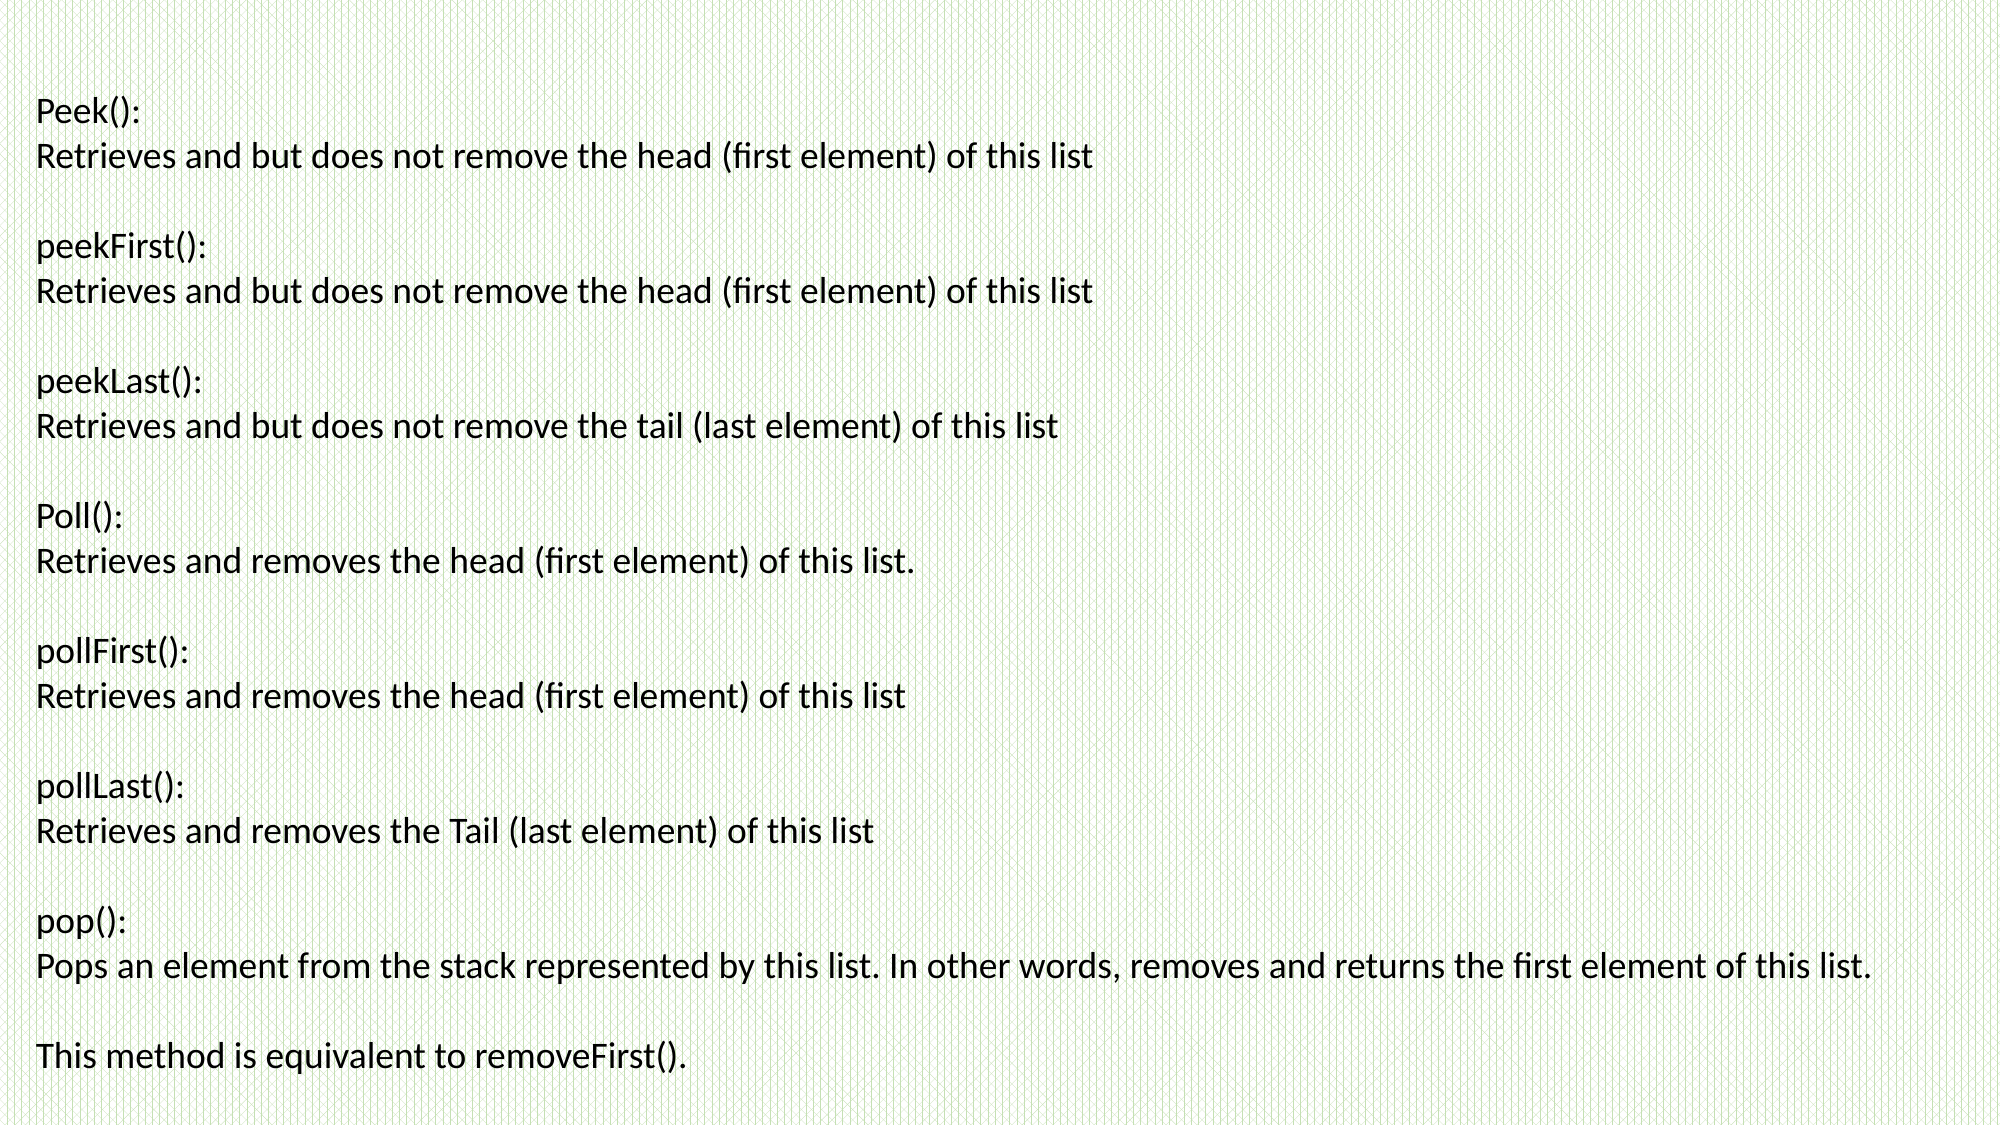

Peek():
Retrieves and but does not remove the head (first element) of this list

peekFirst():
Retrieves and but does not remove the head (first element) of this list

peekLast():
Retrieves and but does not remove the tail (last element) of this list

Poll():
Retrieves and removes the head (first element) of this list.

pollFirst():
Retrieves and removes the head (first element) of this list

pollLast():
Retrieves and removes the Tail (last element) of this list

pop():
Pops an element from the stack represented by this list. In other words, removes and returns the first element of this list.

This method is equivalent to removeFirst().